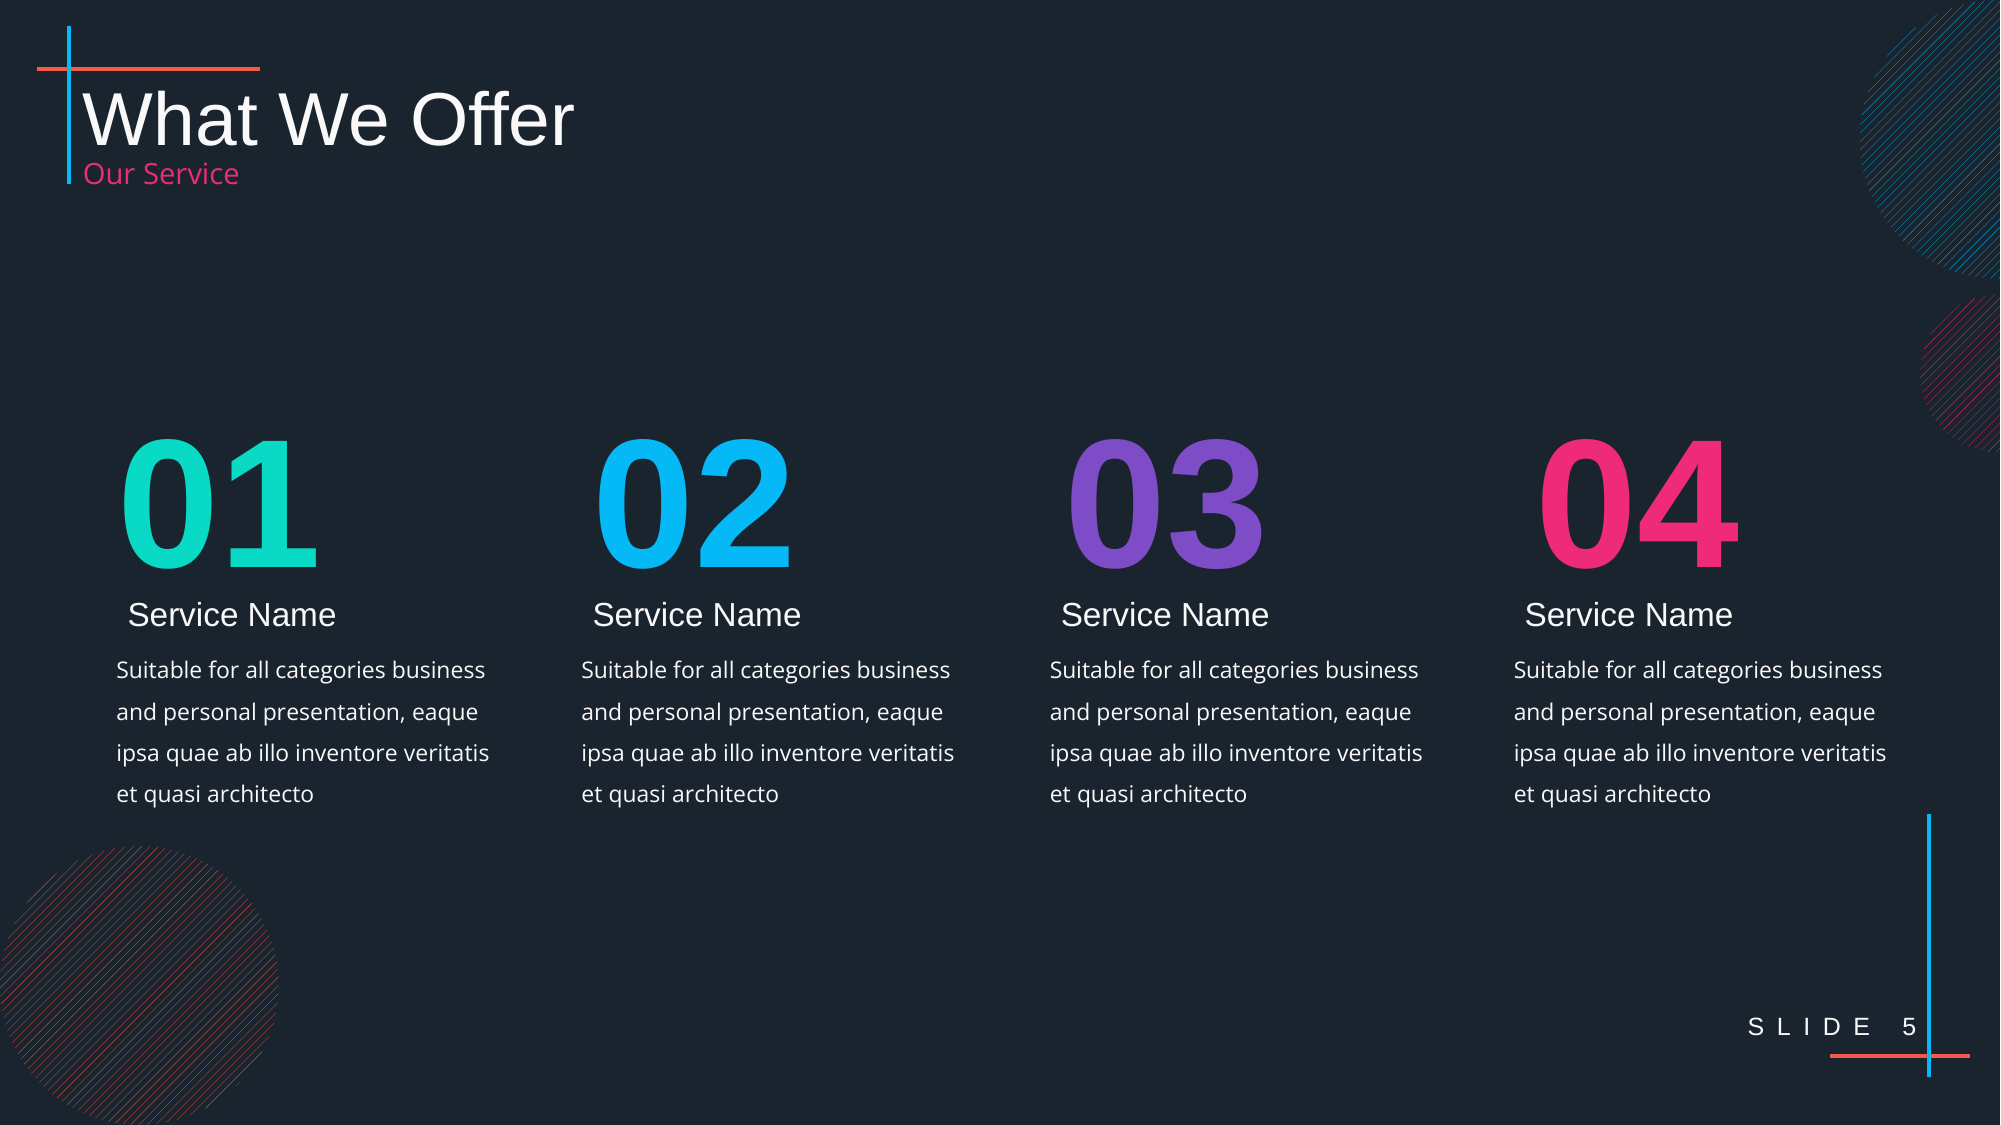

What We Offer
Our Service
01
02
03
04
Service Name
Service Name
Service Name
Service Name
Suitable for all categories business and personal presentation, eaque ipsa quae ab illo inventore veritatis et quasi architecto
Suitable for all categories business and personal presentation, eaque ipsa quae ab illo inventore veritatis et quasi architecto
Suitable for all categories business and personal presentation, eaque ipsa quae ab illo inventore veritatis et quasi architecto
Suitable for all categories business and personal presentation, eaque ipsa quae ab illo inventore veritatis et quasi architecto